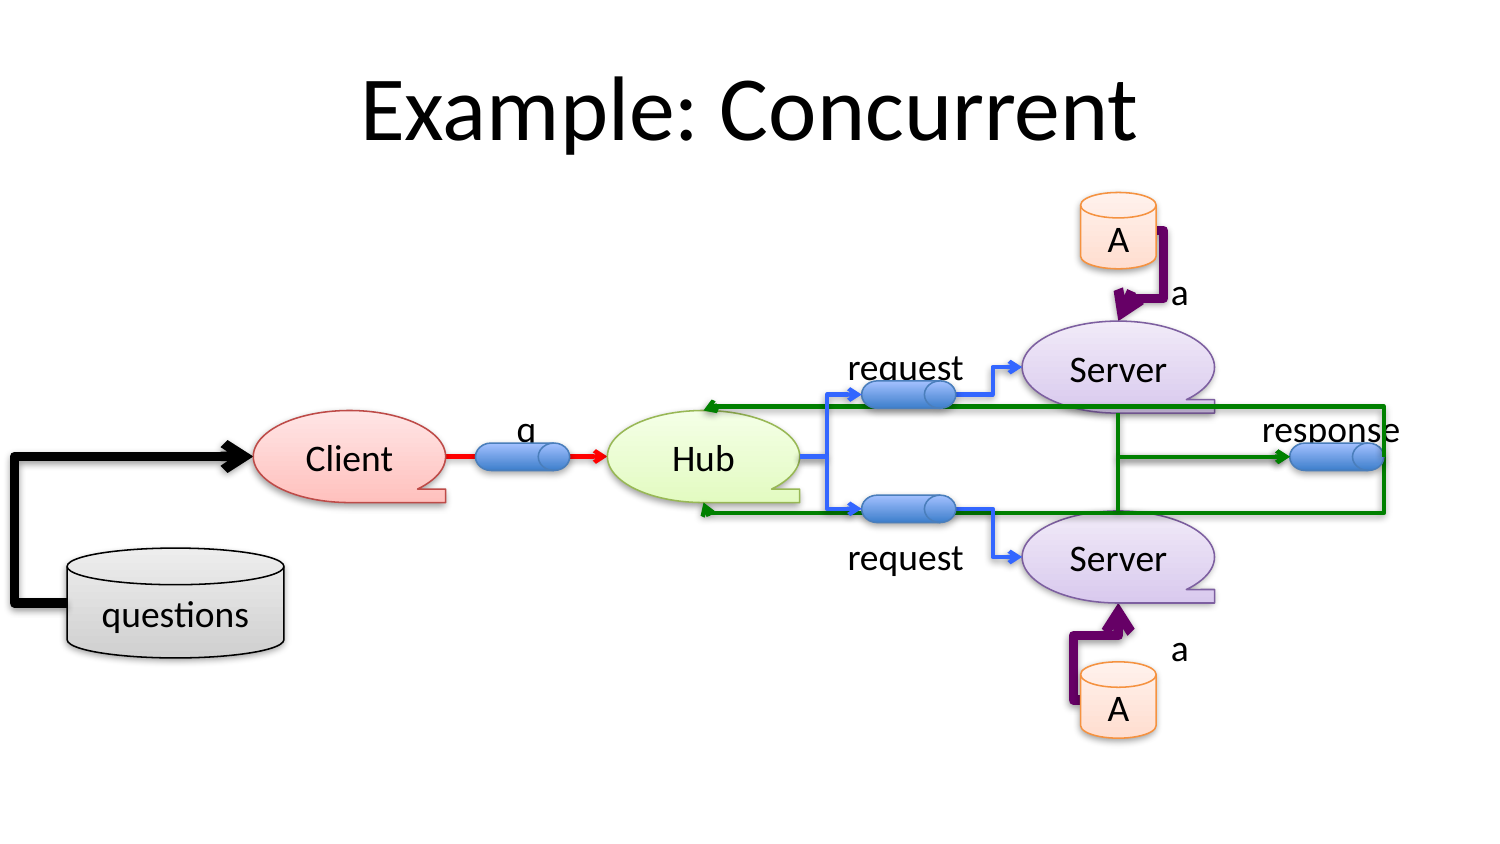

# Example: Concurrent
A
a
Server
request

q
response
Client
Hub

Server
request
questions
a
A